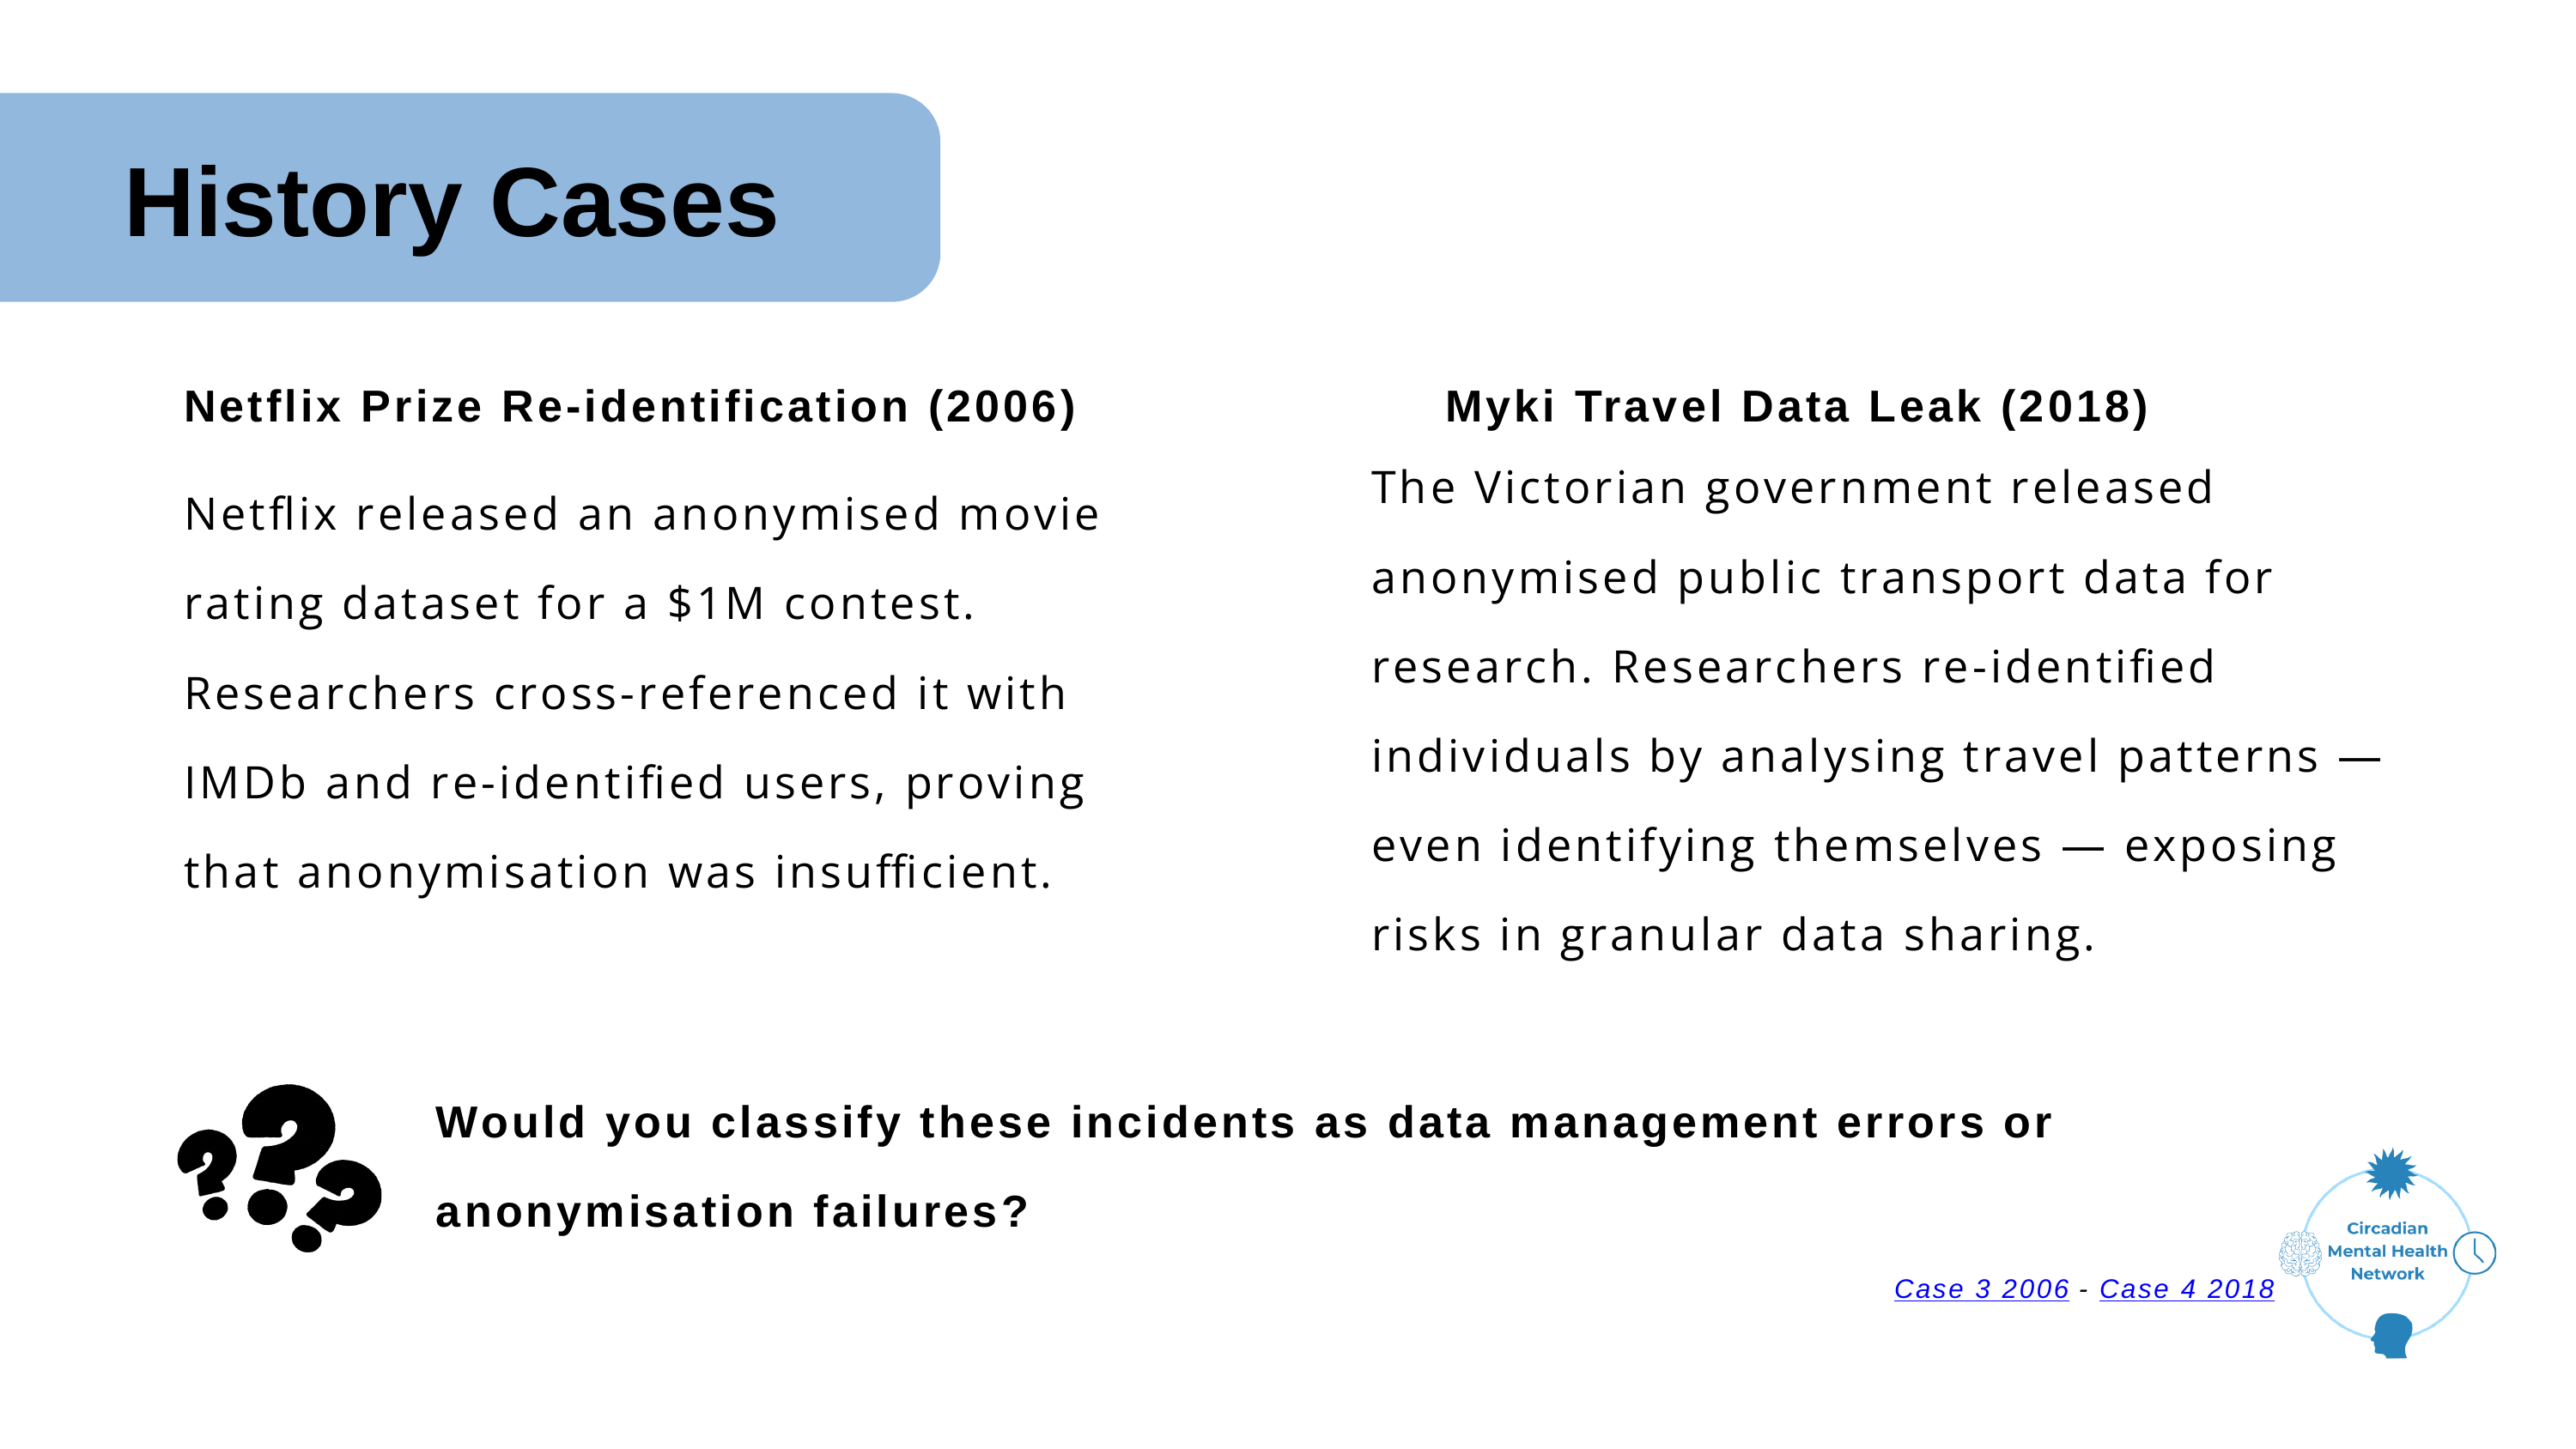

History Cases
Netflix Prize Re-identification (2006)
Myki Travel Data Leak (2018)
The Victorian government released anonymised public transport data for research. Researchers re-identified individuals by analysing travel patterns — even identifying themselves — exposing risks in granular data sharing.
Netflix released an anonymised movie rating dataset for a $1M contest. Researchers cross-referenced it with IMDb and re-identified users, proving that anonymisation was insufficient.
Would you classify these incidents as data management errors or anonymisation failures?

Case 3 2006 - Case 4 2018